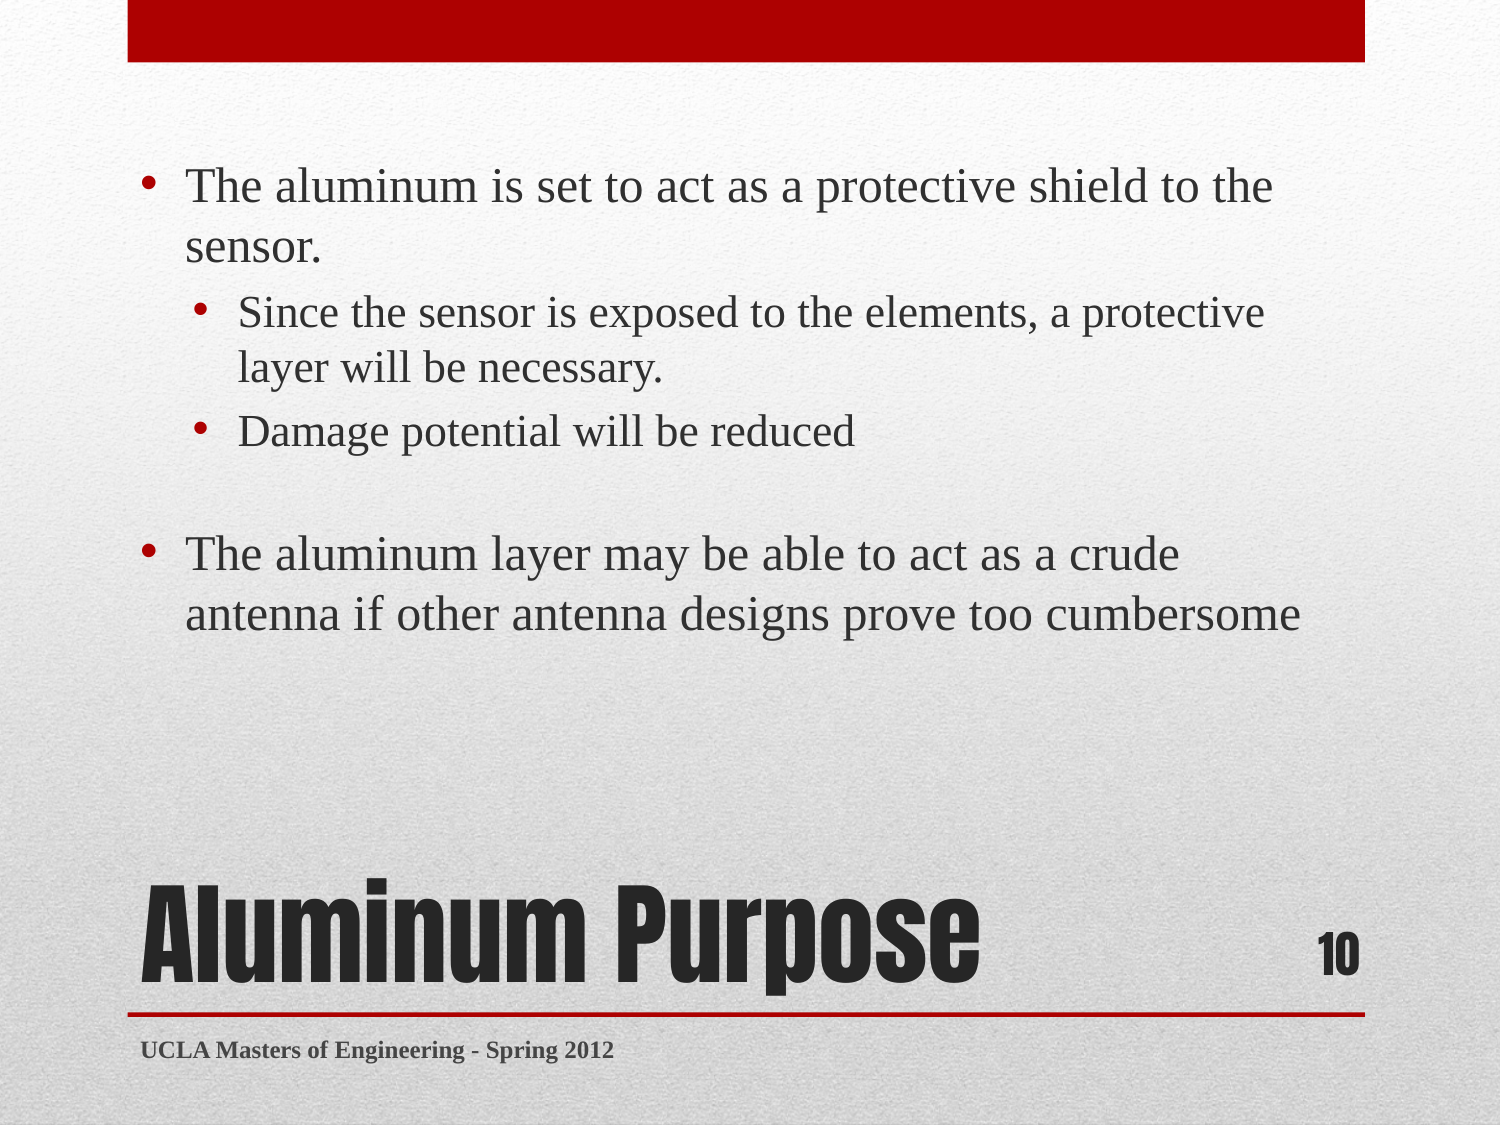

The aluminum is set to act as a protective shield to the sensor.
Since the sensor is exposed to the elements, a protective layer will be necessary.
Damage potential will be reduced
The aluminum layer may be able to act as a crude antenna if other antenna designs prove too cumbersome

# Aluminum Purpose
10
UCLA Masters of Engineering - Spring 2012